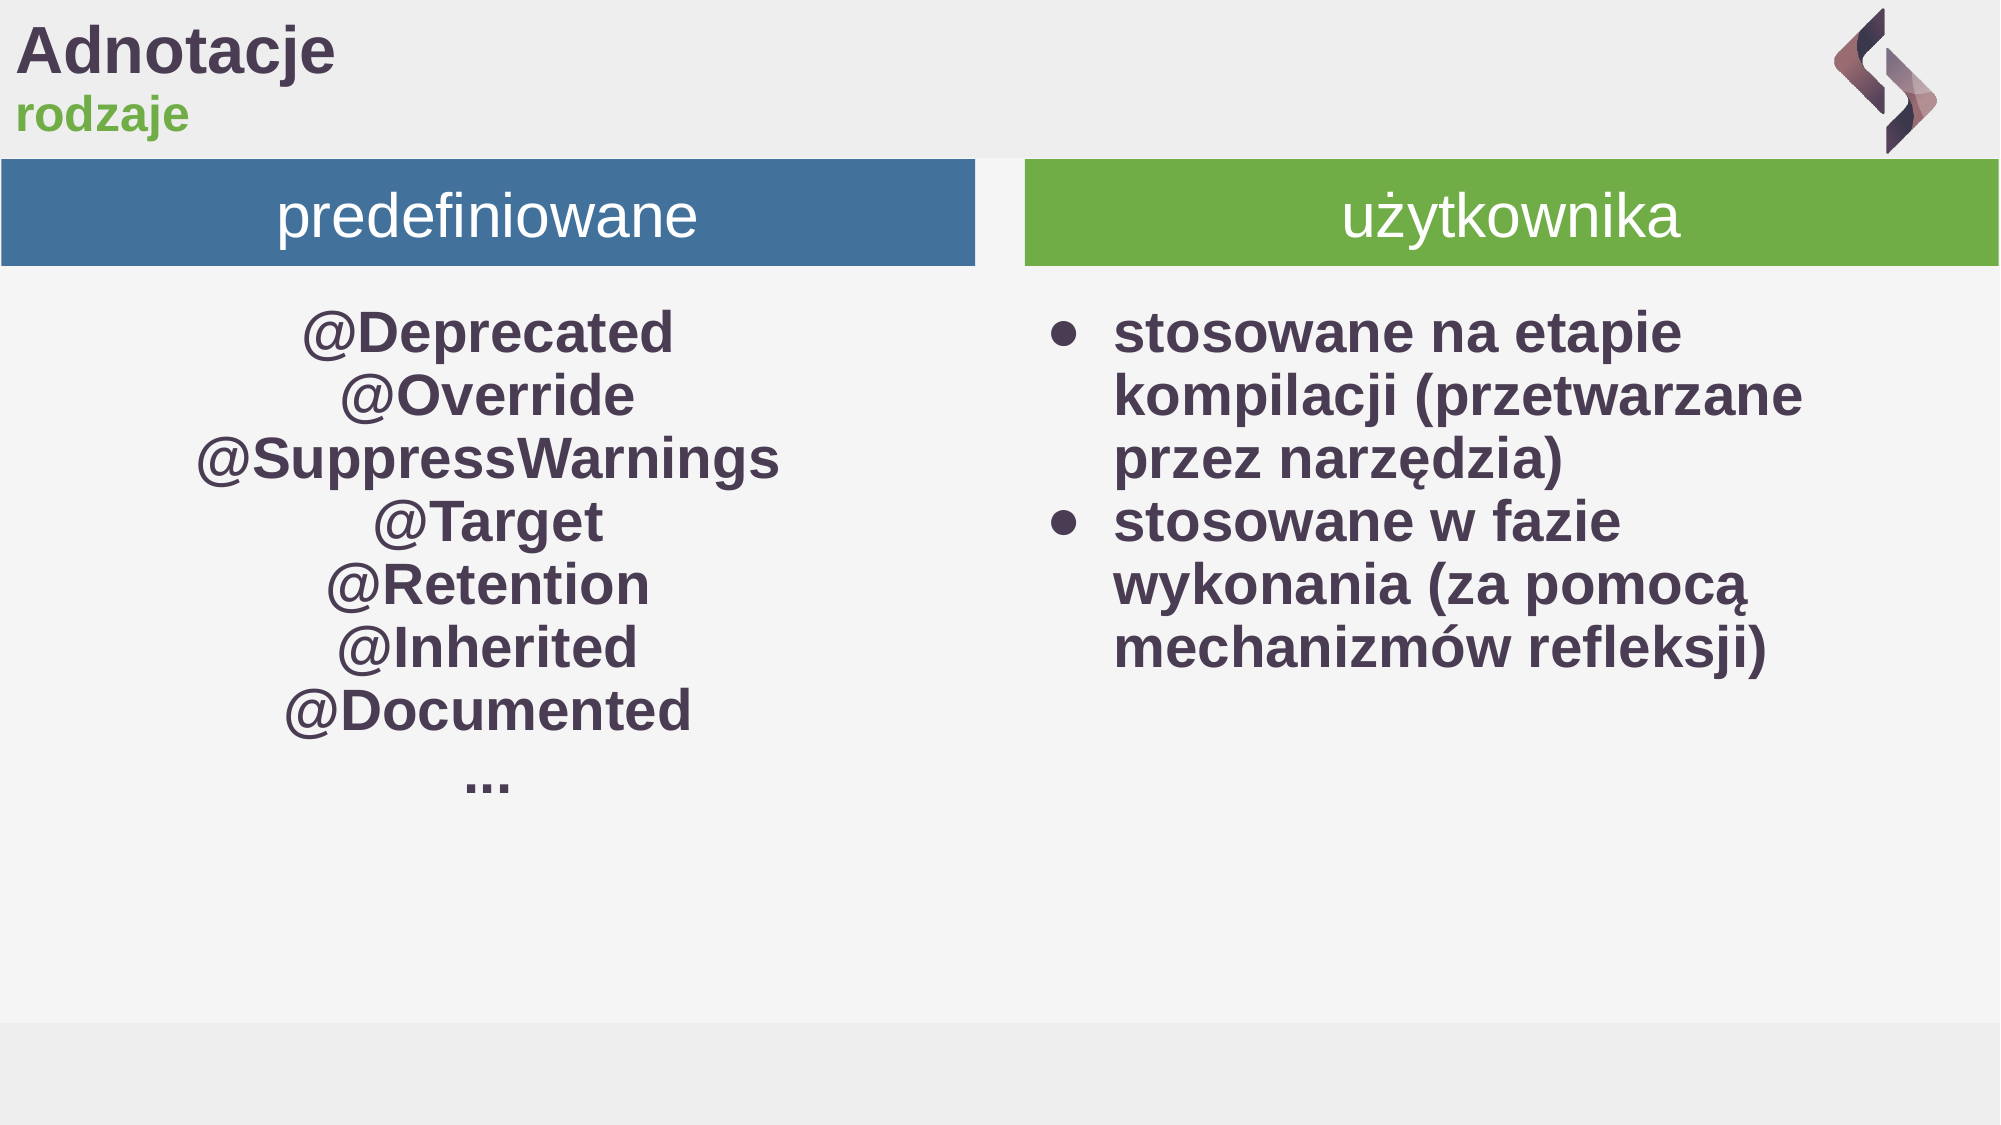

# Adnotacje
rodzaje
predefiniowane
użytkownika
@Deprecated
@Override
@SuppressWarnings
@Target
@Retention
@Inherited
@Documented
...
stosowane na etapie kompilacji (przetwarzane przez narzędzia)
stosowane w fazie wykonania (za pomocą mechanizmów refleksji)